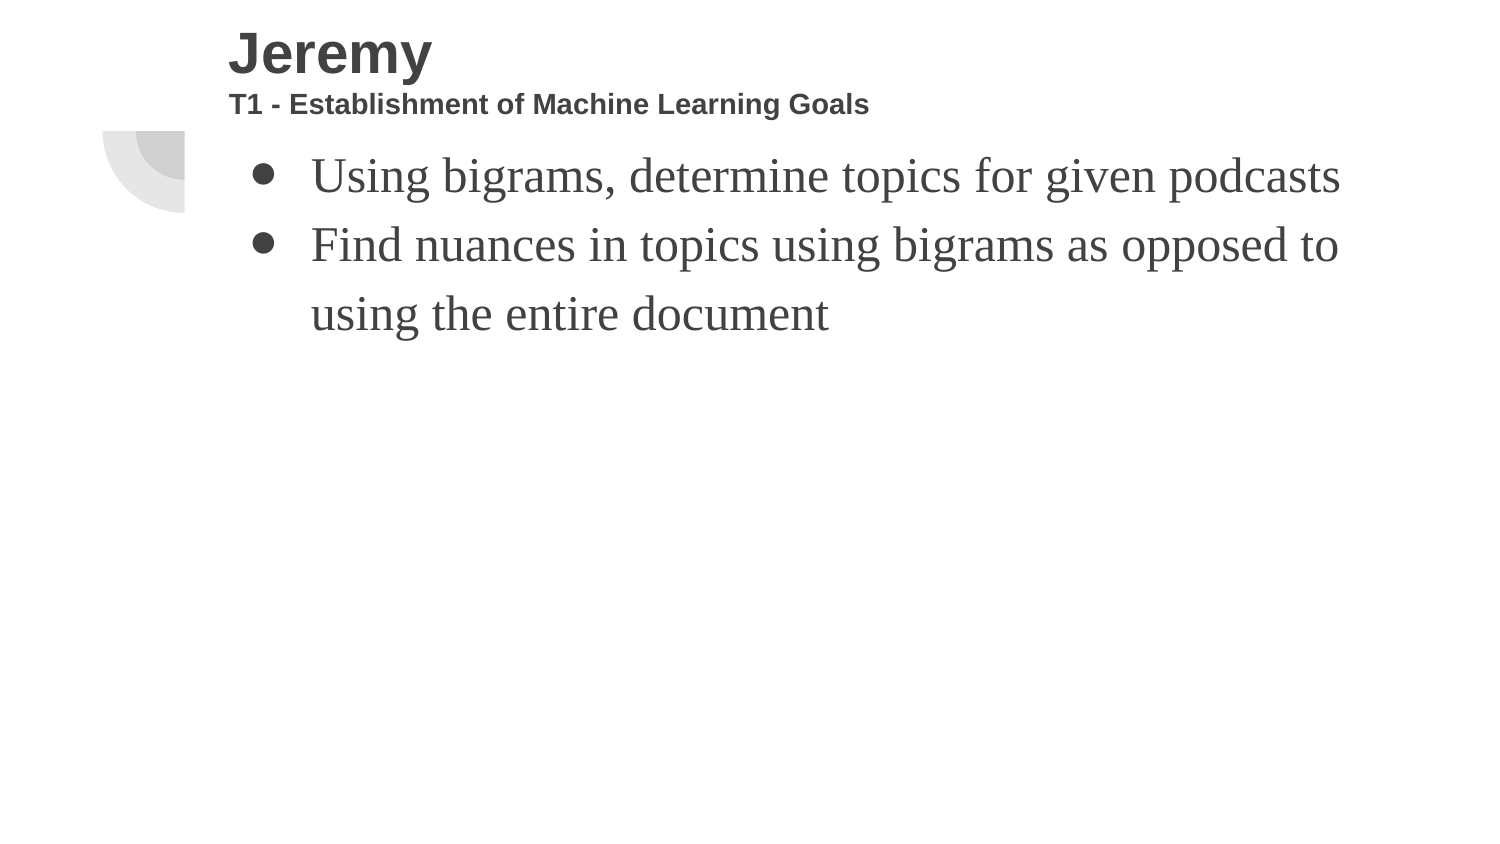

# Jeremy
T1 - Establishment of Machine Learning Goals

Using bigrams, determine topics for given podcasts
Find nuances in topics using bigrams as opposed to using the entire document